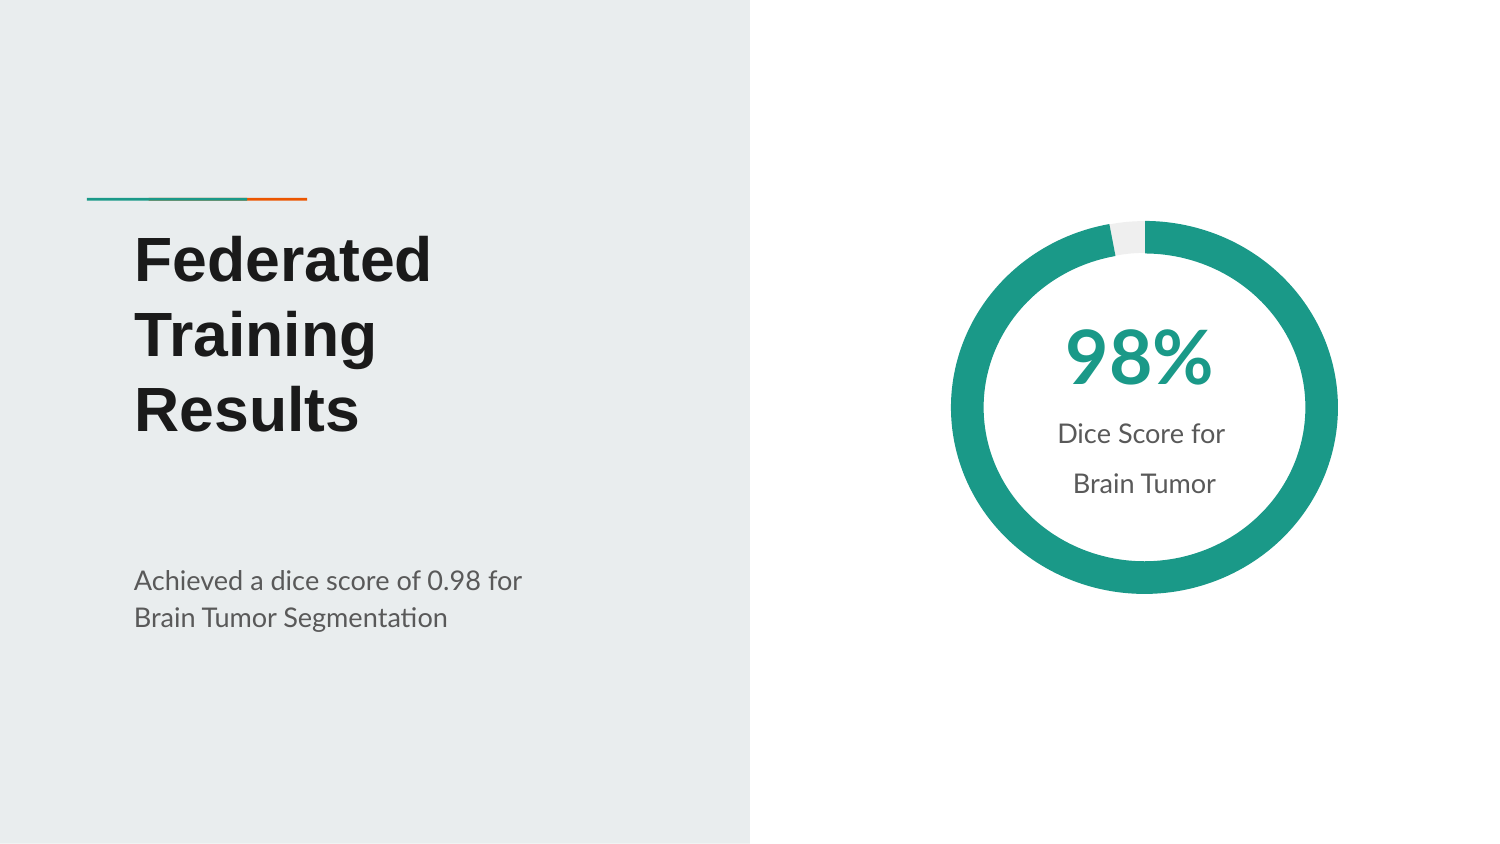

# Federated Training Results

98%

Dice Score for
Brain Tumor
Achieved a dice score of 0.98 for Brain Tumor Segmentation